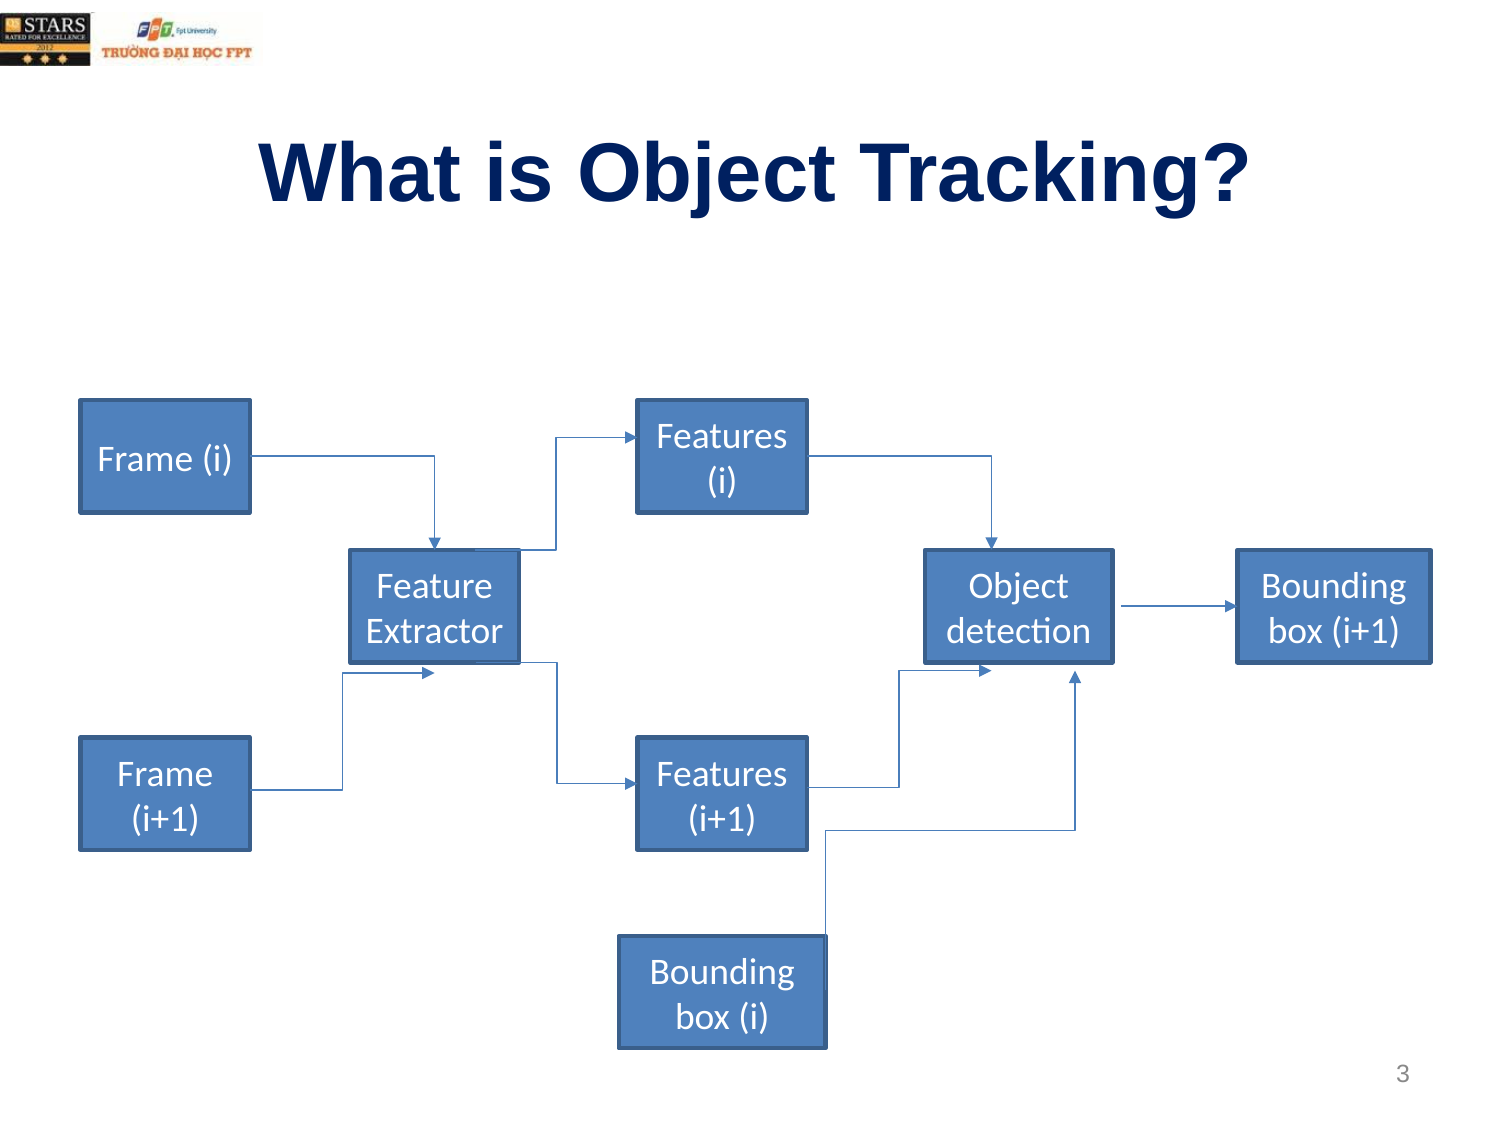

# What is Object Tracking?
Frame (i)
Features (i)
Feature Extractor
Object detection
Bounding box (i+1)
Frame (i+1)
Features (i+1)
Bounding box (i)
3